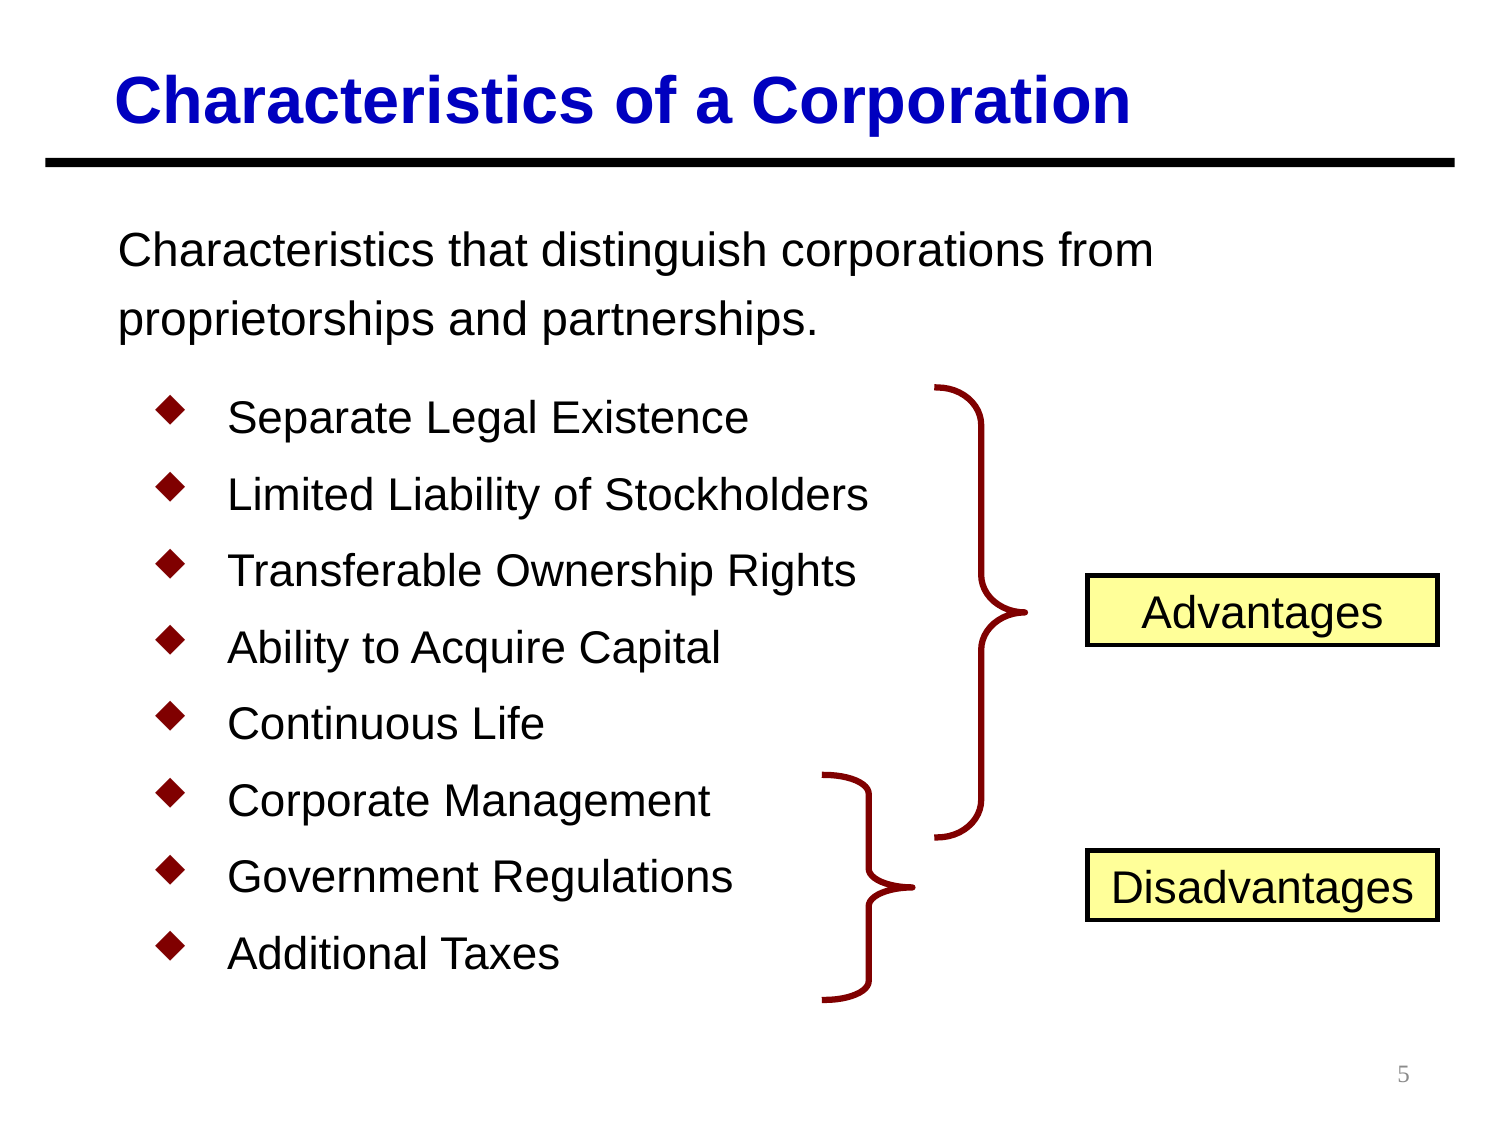

Characteristics of a Corporation

Characteristics that distinguish corporations from proprietorships and partnerships.
Separate Legal Existence
Limited Liability of Stockholders
Transferable Ownership Rights
Ability to Acquire Capital
Continuous Life
Corporate Management
Government Regulations
Additional Taxes

Advantages

Disadvantages
5